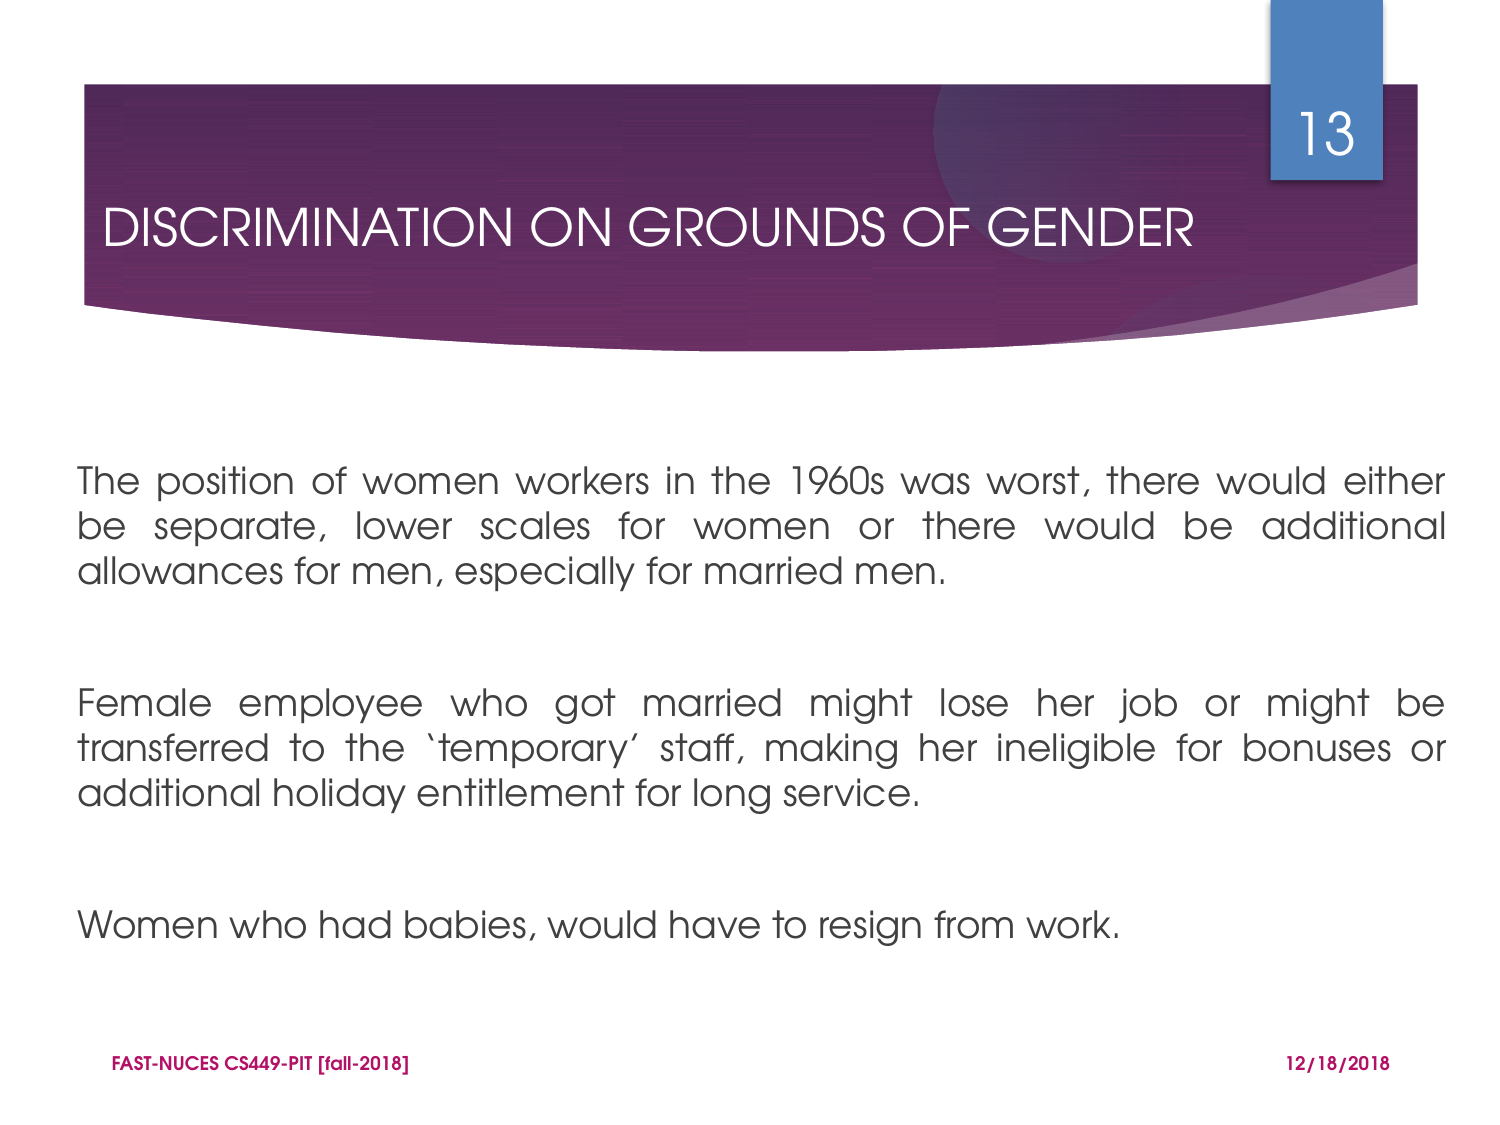

13
DISCRIMINATION ON GROUNDS OF GENDER
The position of women workers in the 1960s was worst, there would either be separate, lower scales for women or there would be additional allowances for men, especially for married men.

Female employee who got married might lose her job or might be transferred to the ‘temporary’ staff, making her ineligible for bonuses or additional holiday entitlement for long service.

Women who had babies, would have to resign from work.
FAST-NUCES CS449-PIT [fall-2018]
12/18/2018